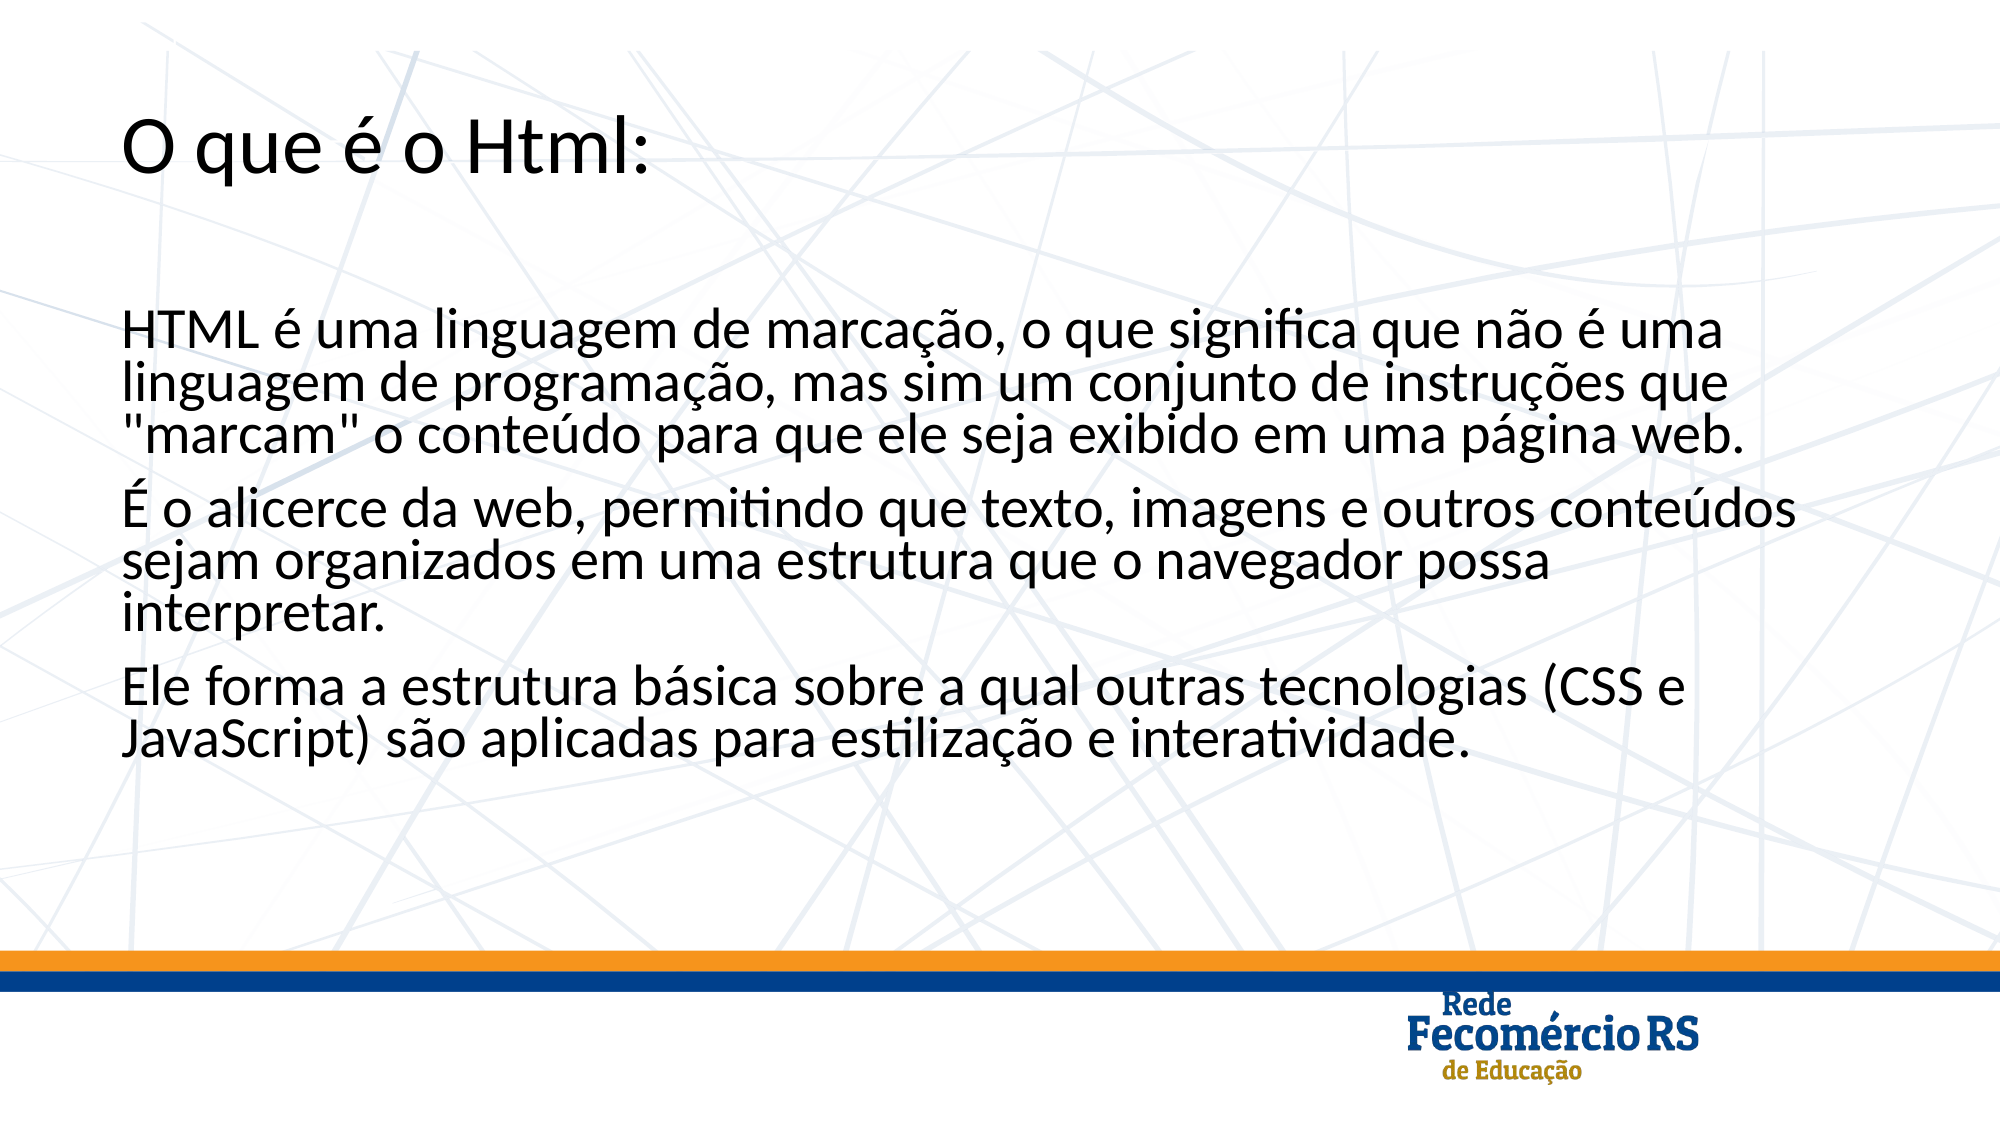

# O que é o Html:
HTML é uma linguagem de marcação, o que significa que não é uma linguagem de programação, mas sim um conjunto de instruções que "marcam" o conteúdo para que ele seja exibido em uma página web.
É o alicerce da web, permitindo que texto, imagens e outros conteúdos sejam organizados em uma estrutura que o navegador possa interpretar.
Ele forma a estrutura básica sobre a qual outras tecnologias (CSS e JavaScript) são aplicadas para estilização e interatividade.